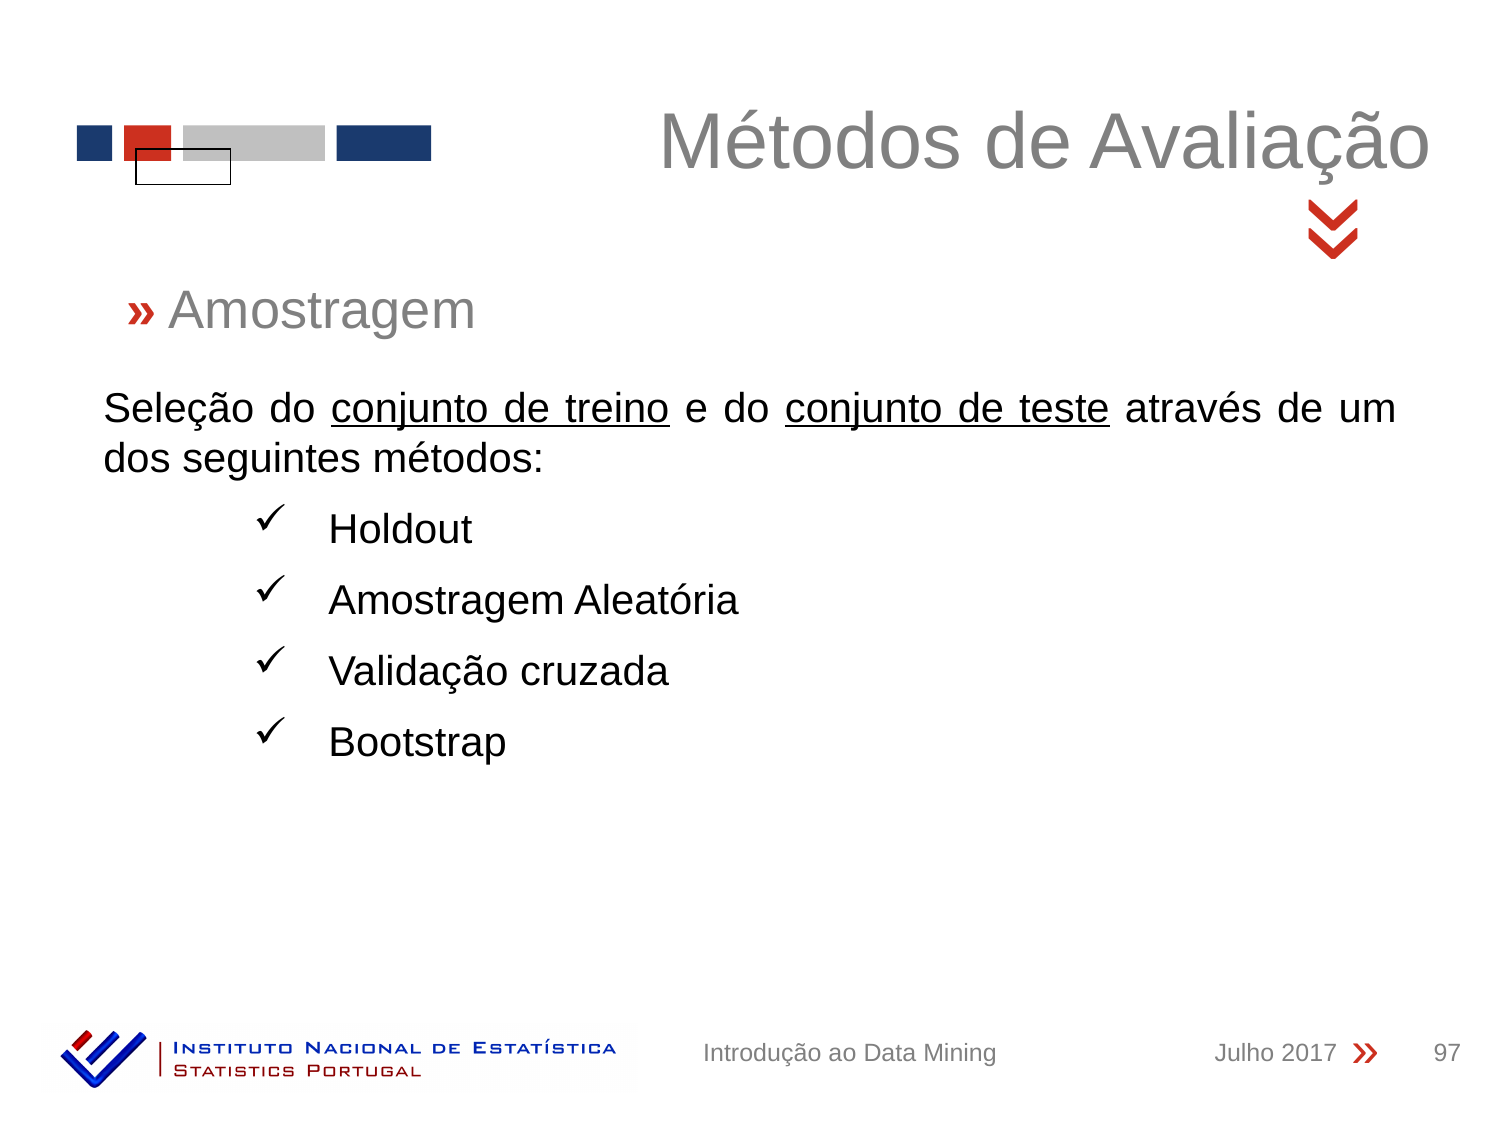

Métodos de Avaliação
«
» Amostragem
Seleção do conjunto de treino e do conjunto de teste através de um dos seguintes métodos:
Holdout
Amostragem Aleatória
Validação cruzada
Bootstrap

Introdução ao Data Mining
Julho 2017
97
«